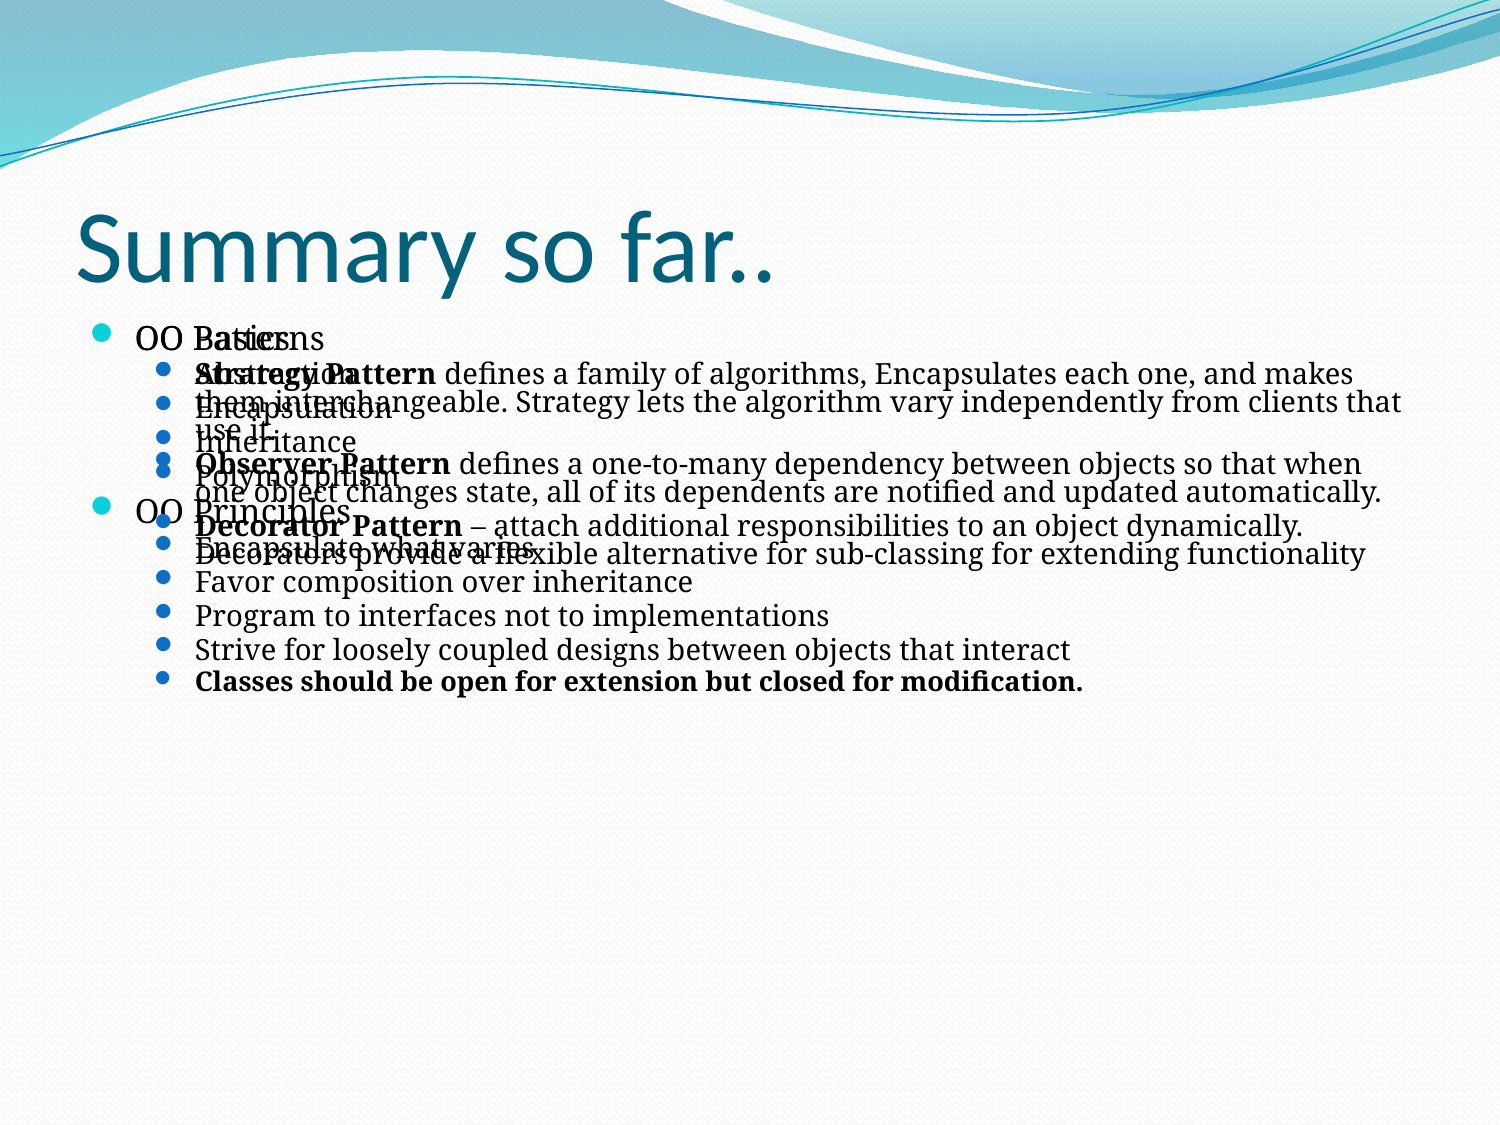

# Summary so far..
OO Basics
Abstraction
Encapsulation
Inheritance
Polymorphism
OO Principles
Encapsulate what varies
Favor composition over inheritance
Program to interfaces not to implementations
Strive for loosely coupled designs between objects that interact
Classes should be open for extension but closed for modification.
OO Patterns
Strategy Pattern defines a family of algorithms, Encapsulates each one, and makes them interchangeable. Strategy lets the algorithm vary independently from clients that use it.
Observer Pattern defines a one-to-many dependency between objects so that when one object changes state, all of its dependents are notified and updated automatically.
Decorator Pattern – attach additional responsibilities to an object dynamically. Decorators provide a flexible alternative for sub-classing for extending functionality